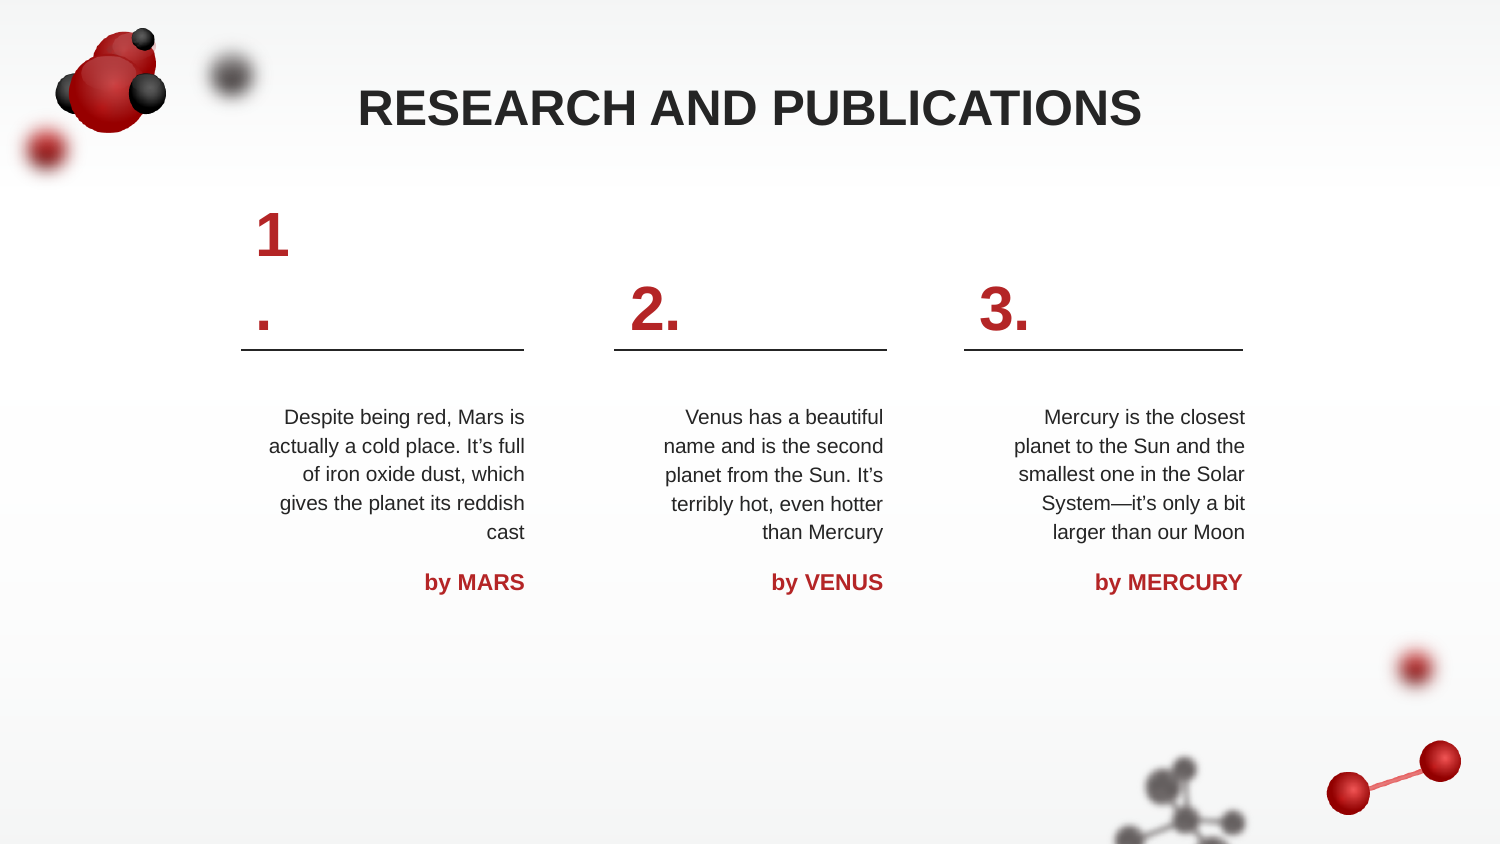

RESEARCH AND PUBLICATIONS
1.
2.
3.
Despite being red, Mars is actually a cold place. It’s full of iron oxide dust, which gives the planet its reddish cast
Mercury is the closest planet to the Sun and the smallest one in the Solar System—it’s only a bit larger than our Moon

Venus has a beautiful name and is the second planet from the Sun. It’s terribly hot, even hotter than Mercury
by MARS
by VENUS
# by MERCURY